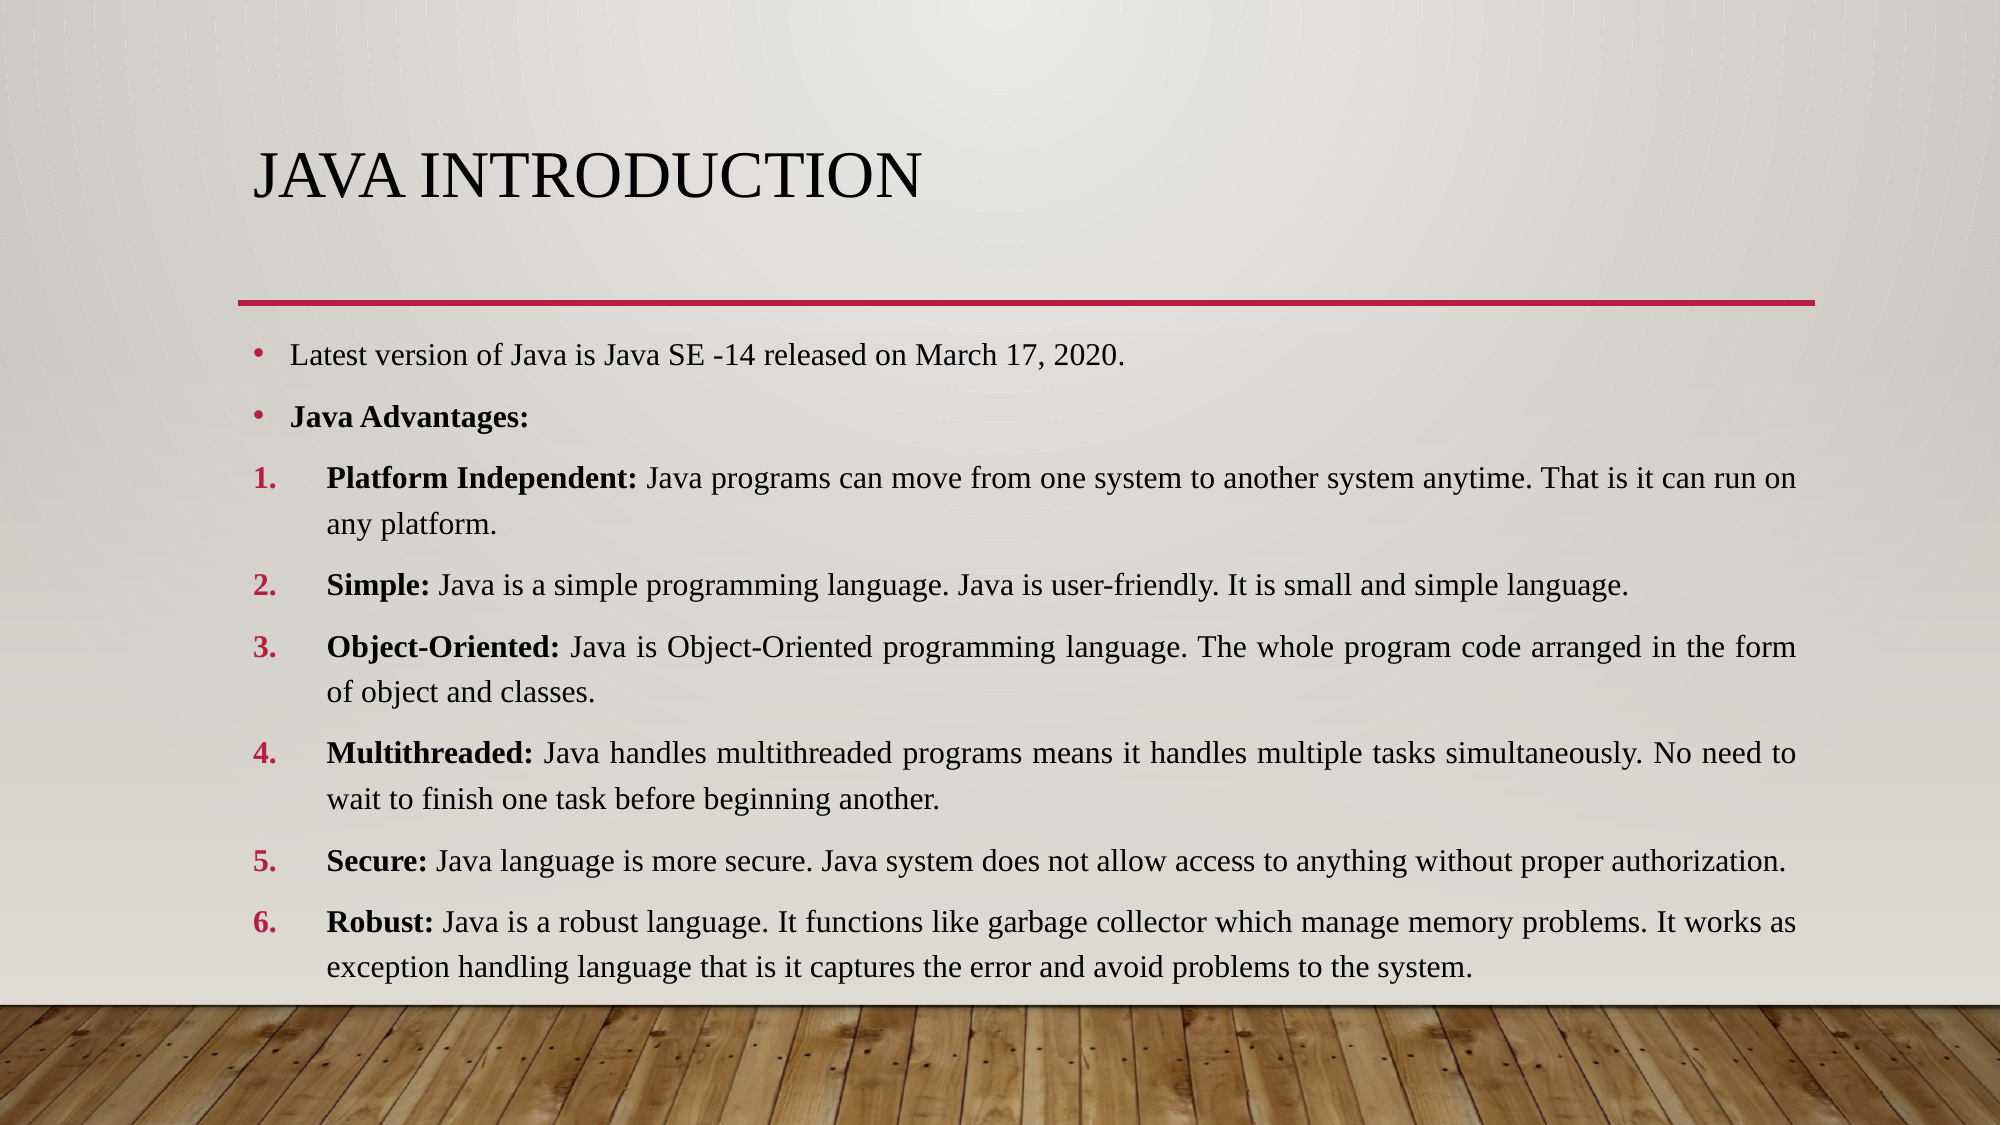

# Java introduction
Latest version of Java is Java SE -14 released on March 17, 2020.
Java Advantages:
Platform Independent: Java programs can move from one system to another system anytime. That is it can run on any platform.
Simple: Java is a simple programming language. Java is user-friendly. It is small and simple language.
Object-Oriented: Java is Object-Oriented programming language. The whole program code arranged in the form of object and classes.
Multithreaded: Java handles multithreaded programs means it handles multiple tasks simultaneously. No need to wait to finish one task before beginning another.
Secure: Java language is more secure. Java system does not allow access to anything without proper authorization.
Robust: Java is a robust language. It functions like garbage collector which manage memory problems. It works as exception handling language that is it captures the error and avoid problems to the system.